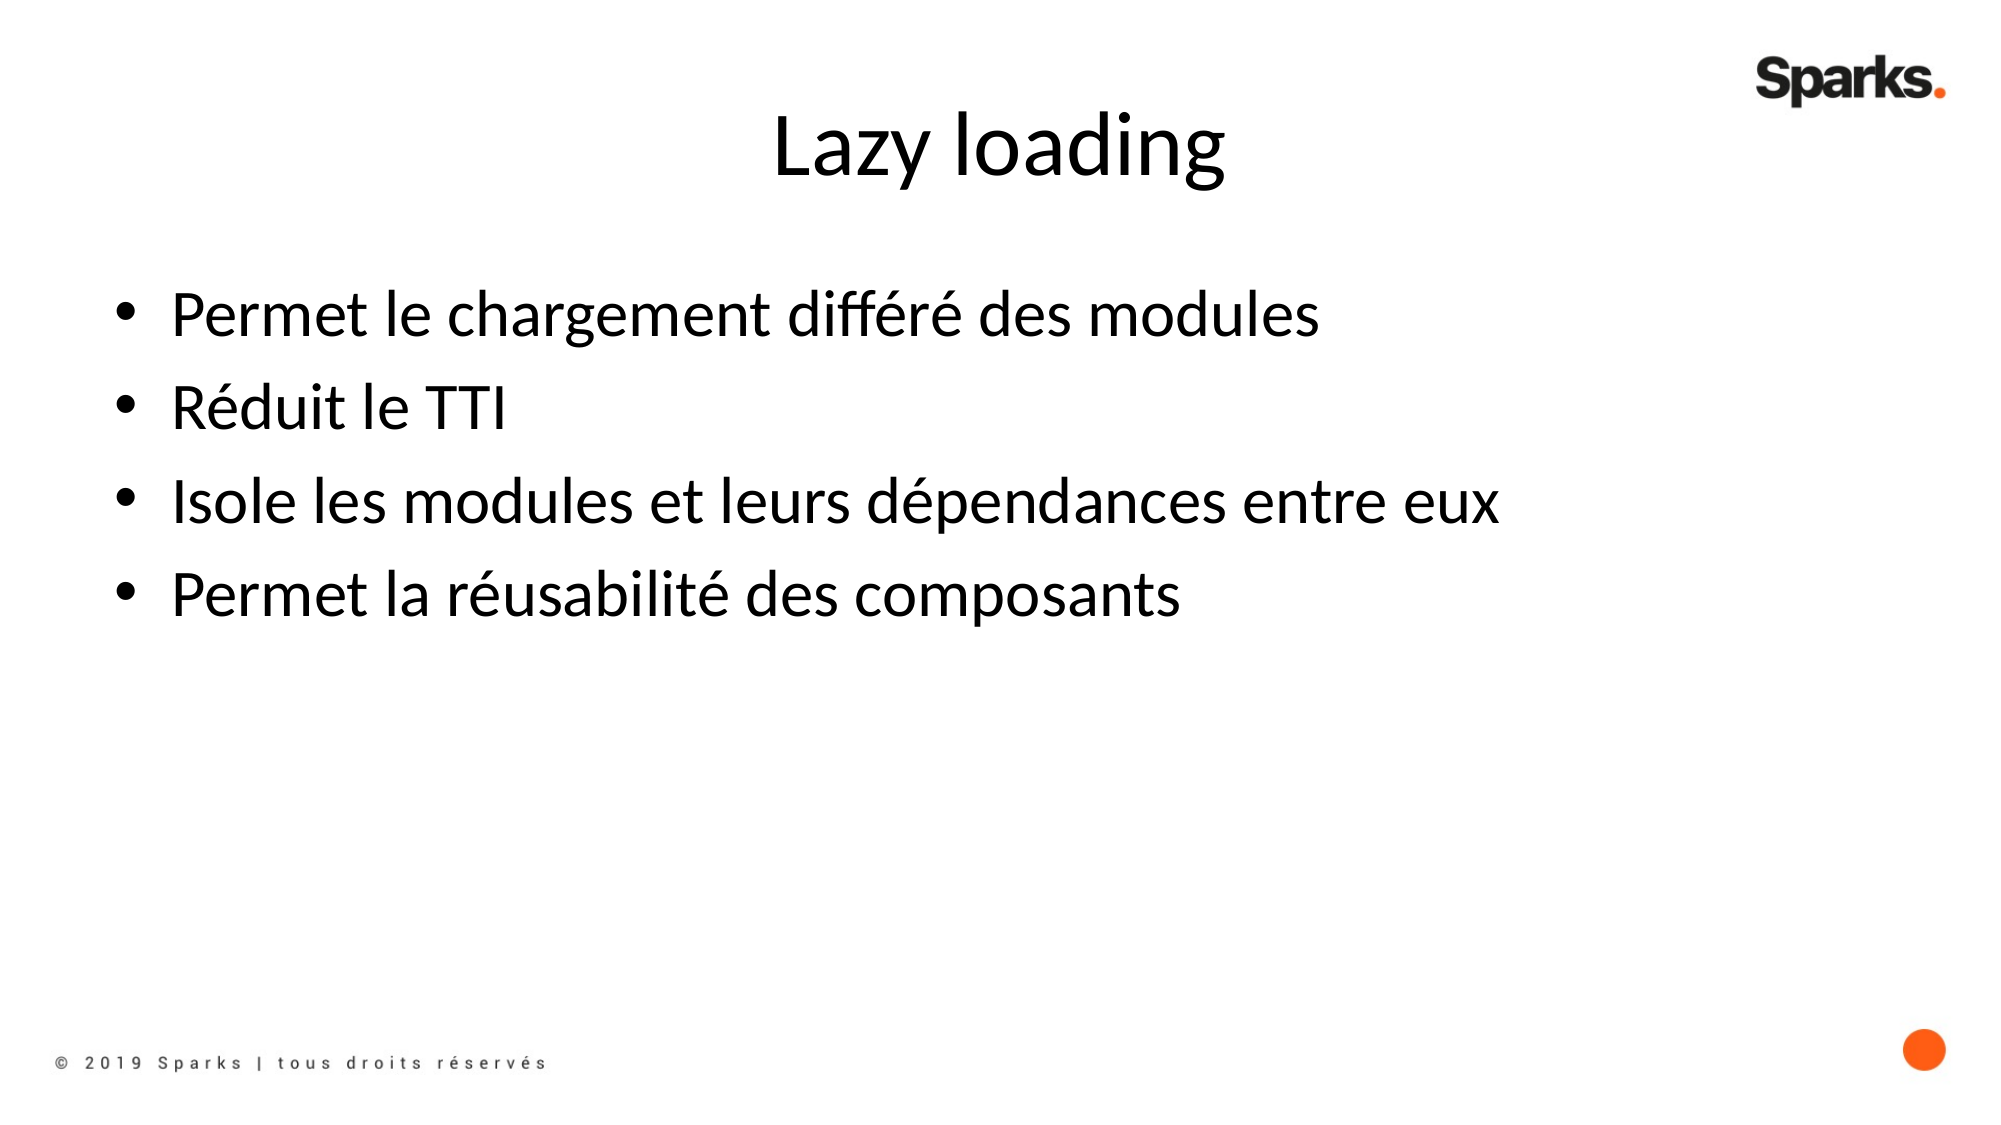

# Lazy loading
Permet le chargement différé des modules
Réduit le TTI
Isole les modules et leurs dépendances entre eux
Permet la réusabilité des composants